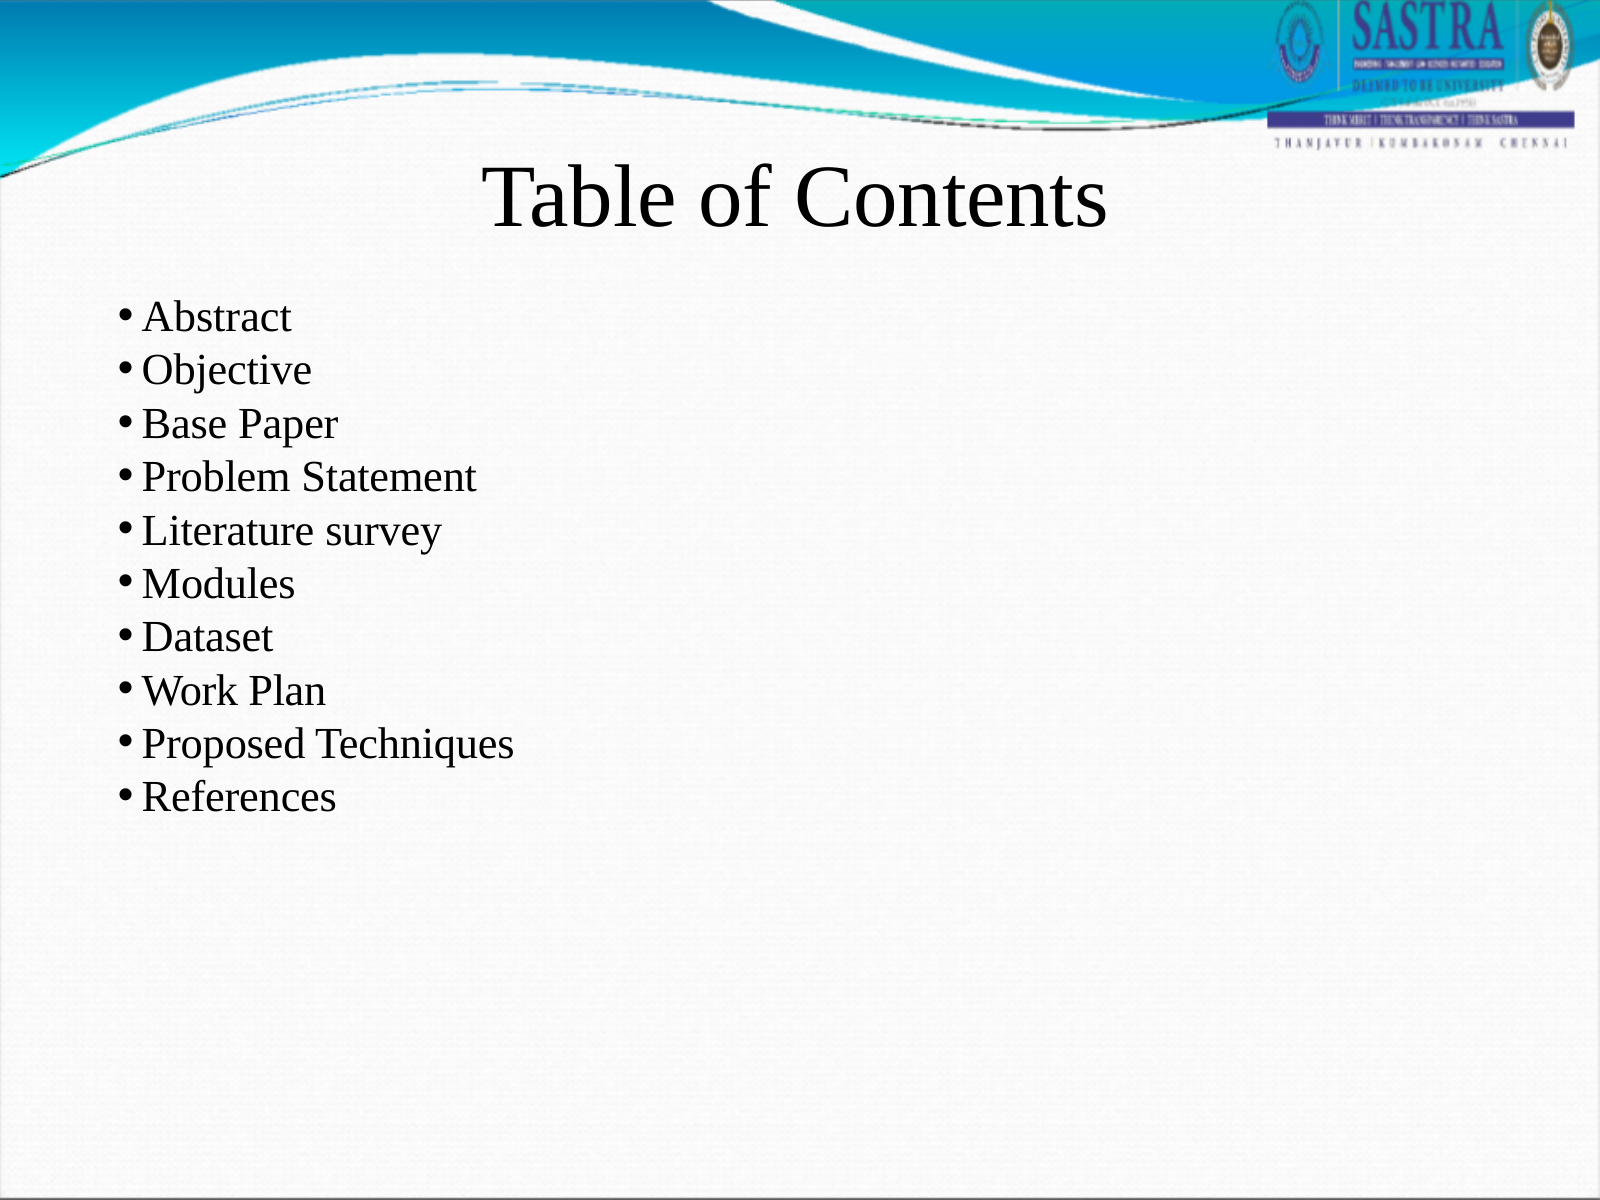

Table of Contents

Abstract
Objective
Base Paper
Problem Statement
Literature survey
Modules
Dataset
Work Plan
Proposed Techniques
References